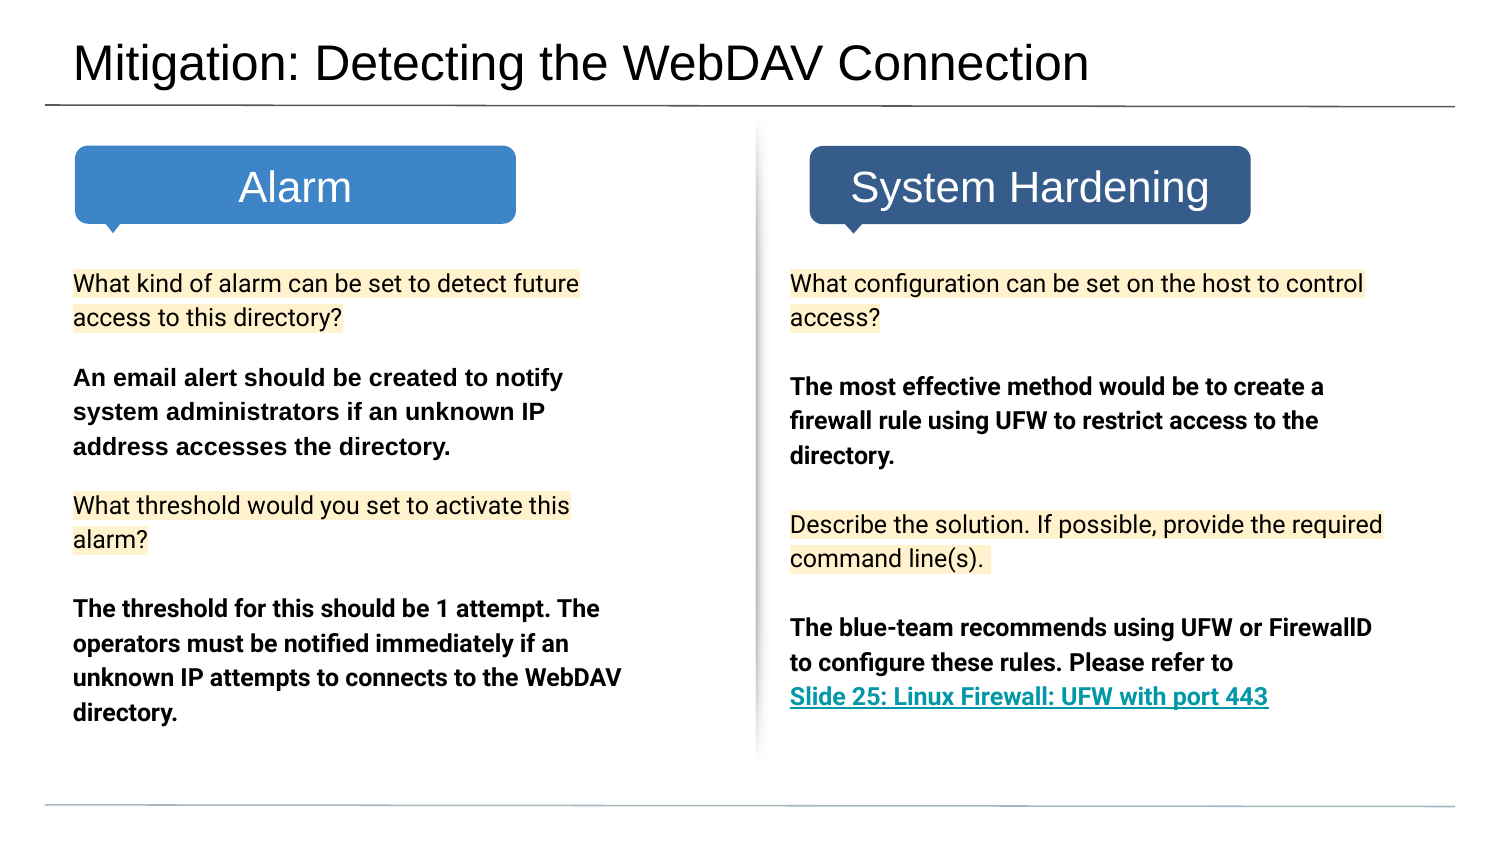

# Mitigation: Detecting the WebDAV Connection
What kind of alarm can be set to detect future access to this directory?
An email alert should be created to notify system administrators if an unknown IP address accesses the directory.
What threshold would you set to activate this alarm?
The threshold for this should be 1 attempt. The operators must be notified immediately if an unknown IP attempts to connects to the WebDAV directory.
What configuration can be set on the host to control access?

The most effective method would be to create a firewall rule using UFW to restrict access to the directory.

Describe the solution. If possible, provide the required command line(s).
The blue-team recommends using UFW or FirewallD to configure these rules. Please refer to
Slide 25: Linux Firewall: UFW with port 443